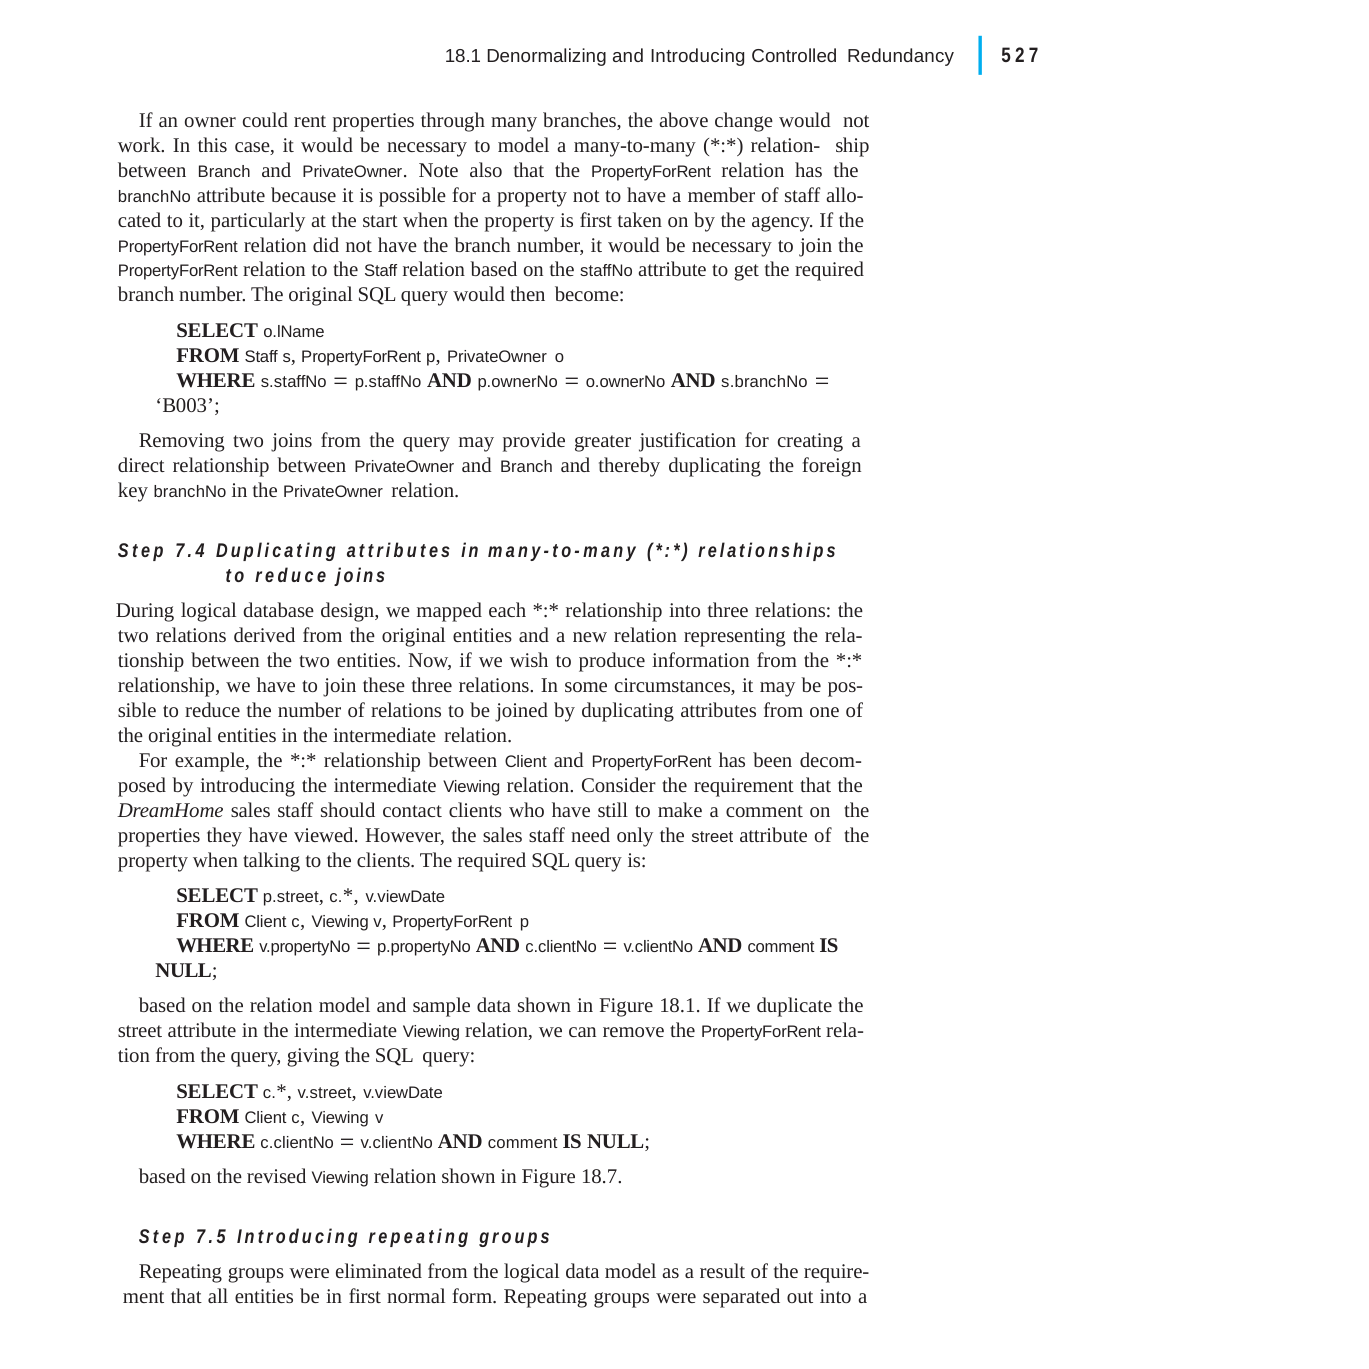

|
527
18.1 Denormalizing and Introducing Controlled Redundancy
If an owner could rent properties through many branches, the above change would  not work. In this case, it would be necessary to model a many-to-many (*:*) relation-  ship between Branch and PrivateOwner. Note also that the PropertyForRent relation has the  branchNo attribute because it is possible for a property not to have a member of staff allo-  cated to it, particularly at the start when the property is first taken on by the agency. If the  PropertyForRent relation did not have the branch number, it would be necessary to join the  PropertyForRent relation to the Staff relation based on the staffNo attribute to get the required  branch number. The original SQL query would then become:
SELECT o.lName
FROM Staff s, PropertyForRent p, PrivateOwner o
WHERE s.staffNo = p.staffNo AND p.ownerNo = o.ownerNo AND s.branchNo = ‘B003’;
Removing two joins from the query may provide greater justification for creating a  direct relationship between PrivateOwner and Branch and thereby duplicating the foreign  key branchNo in the PrivateOwner relation.

Step 7.4 Duplicating attributes in many-to-many (*:*) relationships  to reduce joins
During logical database design, we mapped each *:* relationship into three relations: the  two relations derived from the original entities and a new relation representing the rela-  tionship between the two entities. Now, if we wish to produce information from the *:*  relationship, we have to join these three relations. In some circumstances, it may be pos-  sible to reduce the number of relations to be joined by duplicating attributes from one of  the original entities in the intermediate relation.
For example, the *:* relationship between Client and PropertyForRent has been decom-  posed by introducing the intermediate Viewing relation. Consider the requirement that the  DreamHome sales staff should contact clients who have still to make a comment on  the properties they have viewed. However, the sales staff need only the street attribute of  the property when talking to the clients. The required SQL query is:
SELECT p.street, c.*, v.viewDate
FROM Client c, Viewing v, PropertyForRent p
WHERE v.propertyNo = p.propertyNo AND c.clientNo = v.clientNo AND comment IS NULL;
based on the relation model and sample data shown in Figure 18.1. If we duplicate the  street attribute in the intermediate Viewing relation, we can remove the PropertyForRent rela-  tion from the query, giving the SQL query:
SELECT c.*, v.street, v.viewDate
FROM Client c, Viewing v
WHERE c.clientNo = v.clientNo AND comment IS NULL;
based on the revised Viewing relation shown in Figure 18.7.

Step 7.5 Introducing repeating groups
Repeating groups were eliminated from the logical data model as a result of the require-  ment that all entities be in first normal form. Repeating groups were separated out into a